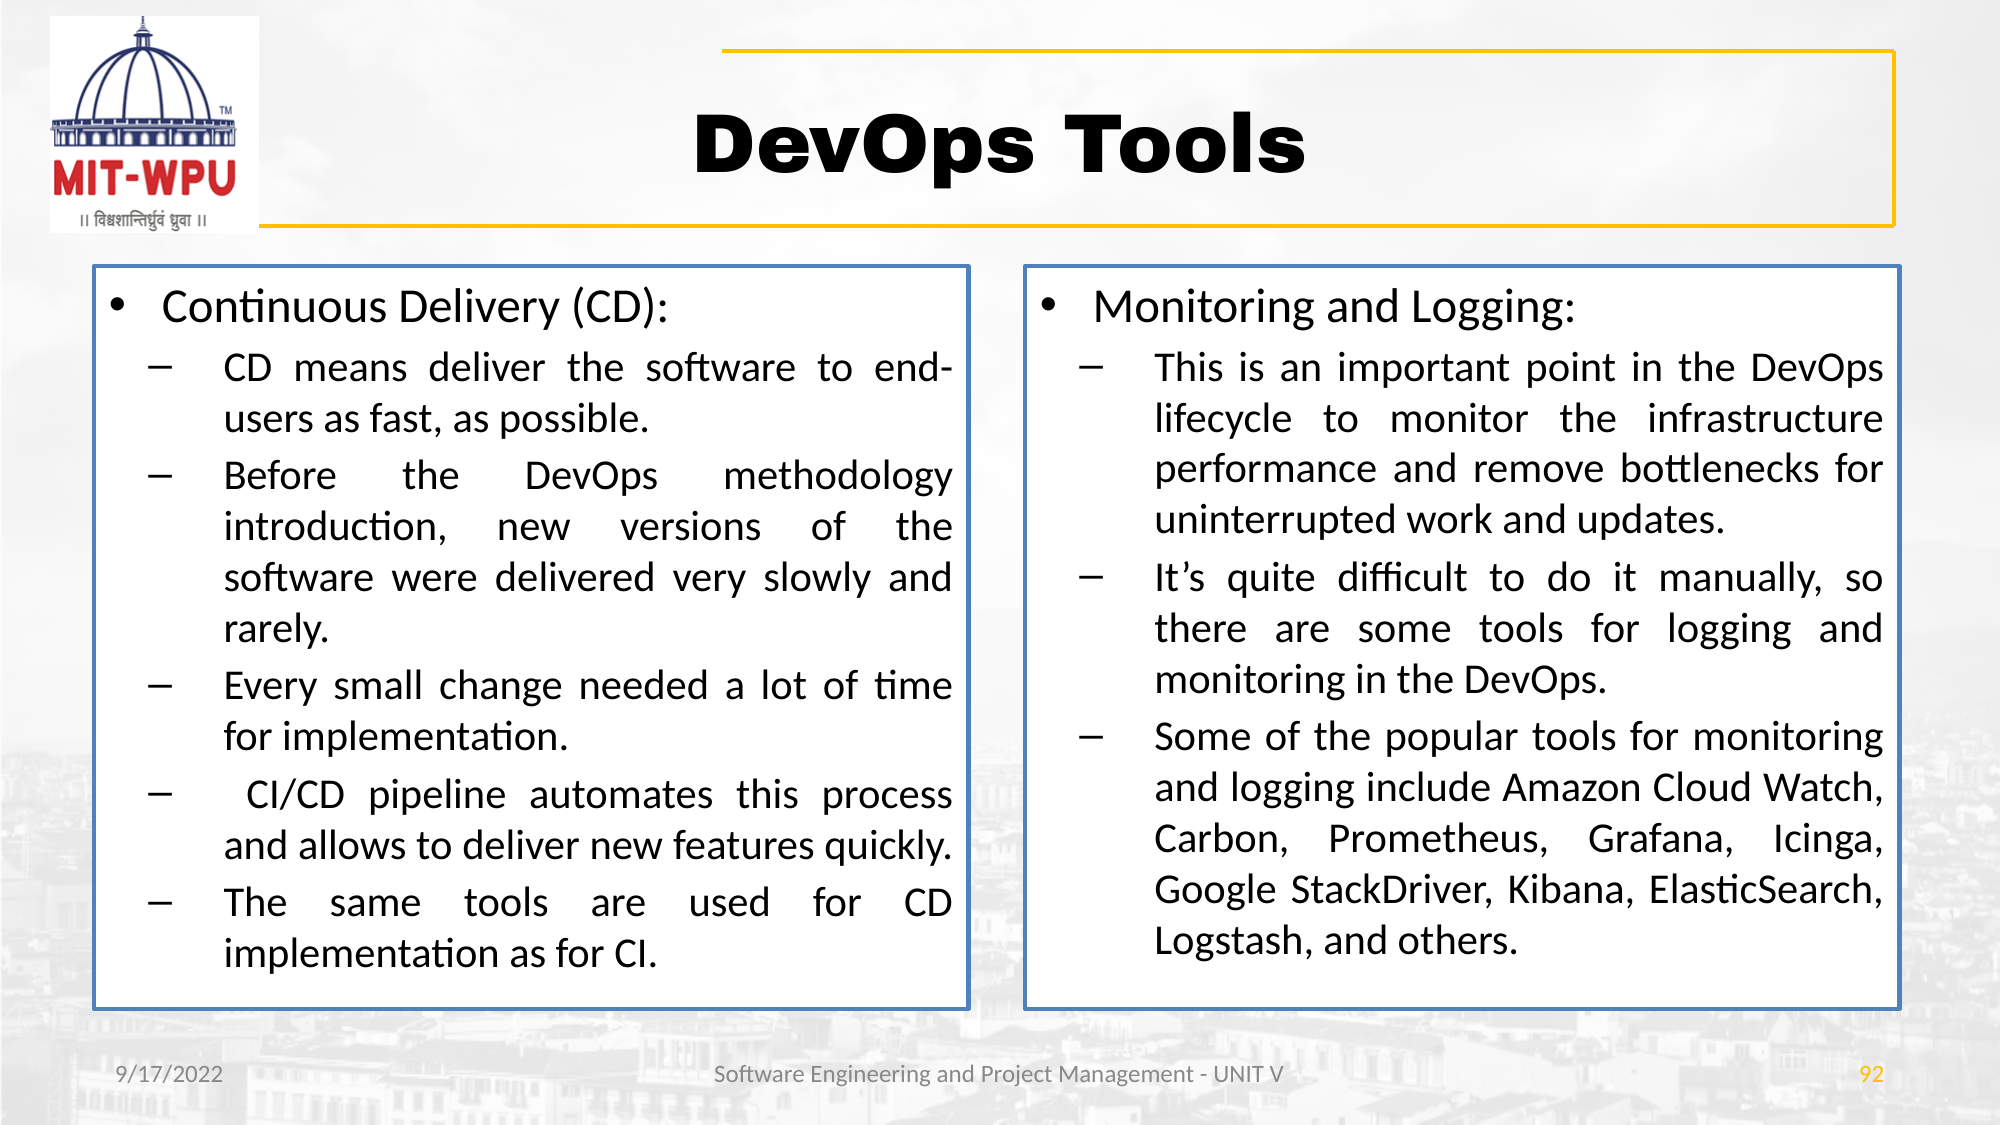

# DevOps Tools
Continuous Delivery (CD):
CD means deliver the software to end-users as fast, as possible.
Before the DevOps methodology introduction, new versions of the software were delivered very slowly and rarely.
Every small change needed a lot of time for implementation.
 CI/CD pipeline automates this process and allows to deliver new features quickly.
The same tools are used for CD implementation as for CI.

Monitoring and Logging:
This is an important point in the DevOps lifecycle to monitor the infrastructure performance and remove bottlenecks for uninterrupted work and updates.
It’s quite difficult to do it manually, so there are some tools for logging and monitoring in the DevOps.
Some of the popular tools for monitoring and logging include Amazon Cloud Watch, Carbon, Prometheus, Grafana, Icinga, Google StackDriver, Kibana, ElasticSearch, Logstash, and others.
9/17/2022
Software Engineering and Project Management - UNIT V
92